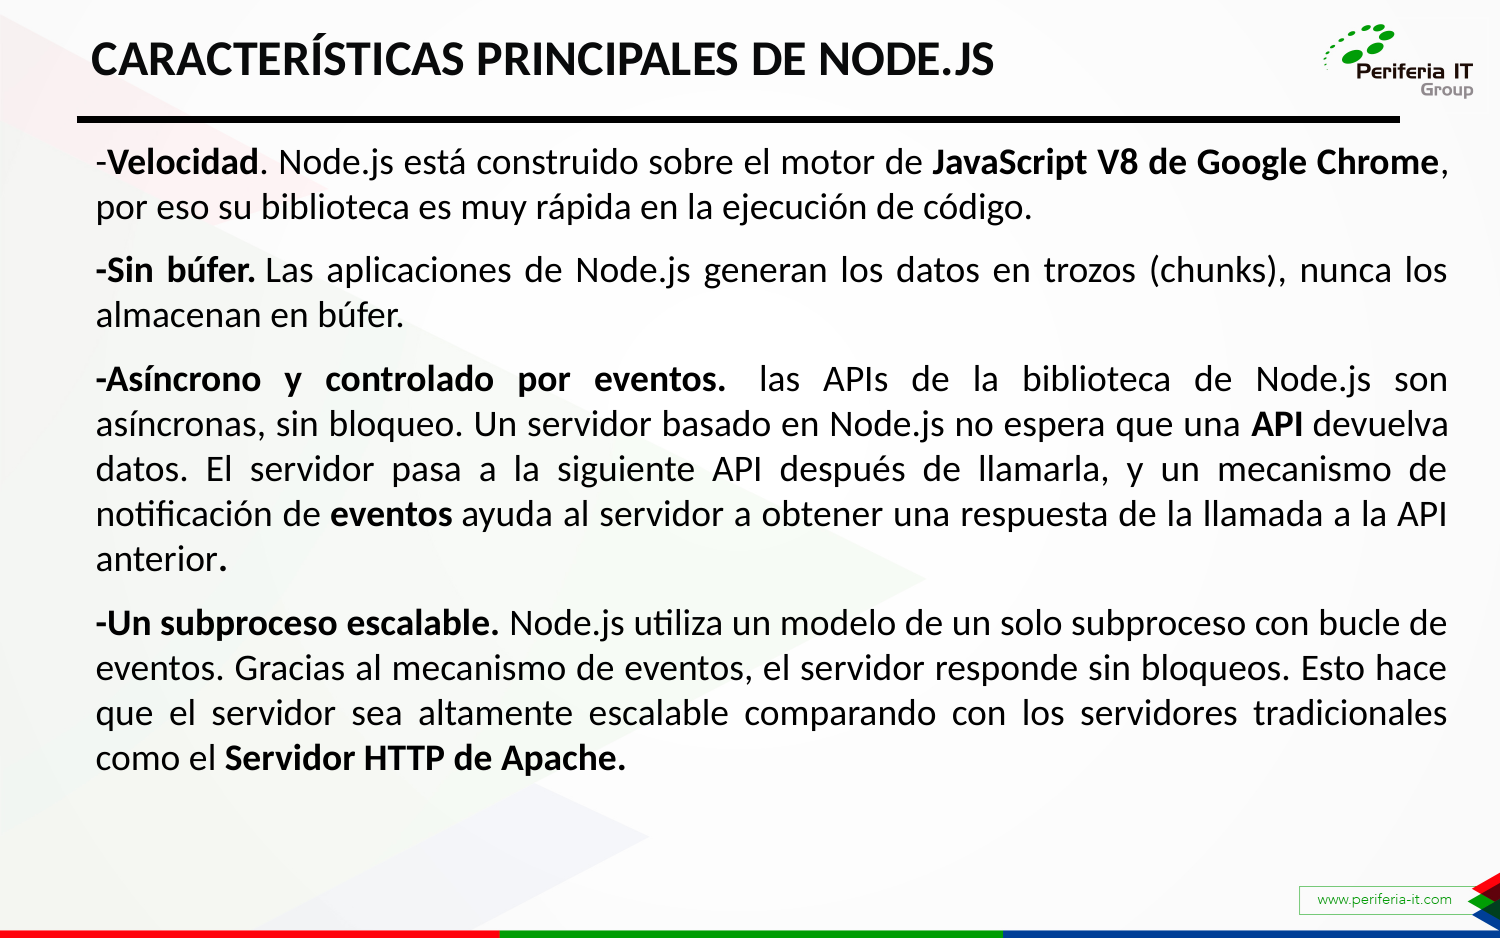

CARACTERÍSTICAS PRINCIPALES DE NODE.JS

-Velocidad. Node.js está construido sobre el motor de JavaScript V8 de Google Chrome, por eso su biblioteca es muy rápida en la ejecución de código.
-Sin búfer. Las aplicaciones de Node.js generan los datos en trozos (chunks), nunca los almacenan en búfer.
-Asíncrono y controlado por eventos.  las APIs de la biblioteca de Node.js son asíncronas, sin bloqueo. Un servidor basado en Node.js no espera que una API devuelva datos. El servidor pasa a la siguiente API después de llamarla, y un mecanismo de notificación de eventos ayuda al servidor a obtener una respuesta de la llamada a la API anterior.
-Un subproceso escalable. Node.js utiliza un modelo de un solo subproceso con bucle de eventos. Gracias al mecanismo de eventos, el servidor responde sin bloqueos. Esto hace que el servidor sea altamente escalable comparando con los servidores tradicionales como el Servidor HTTP de Apache.